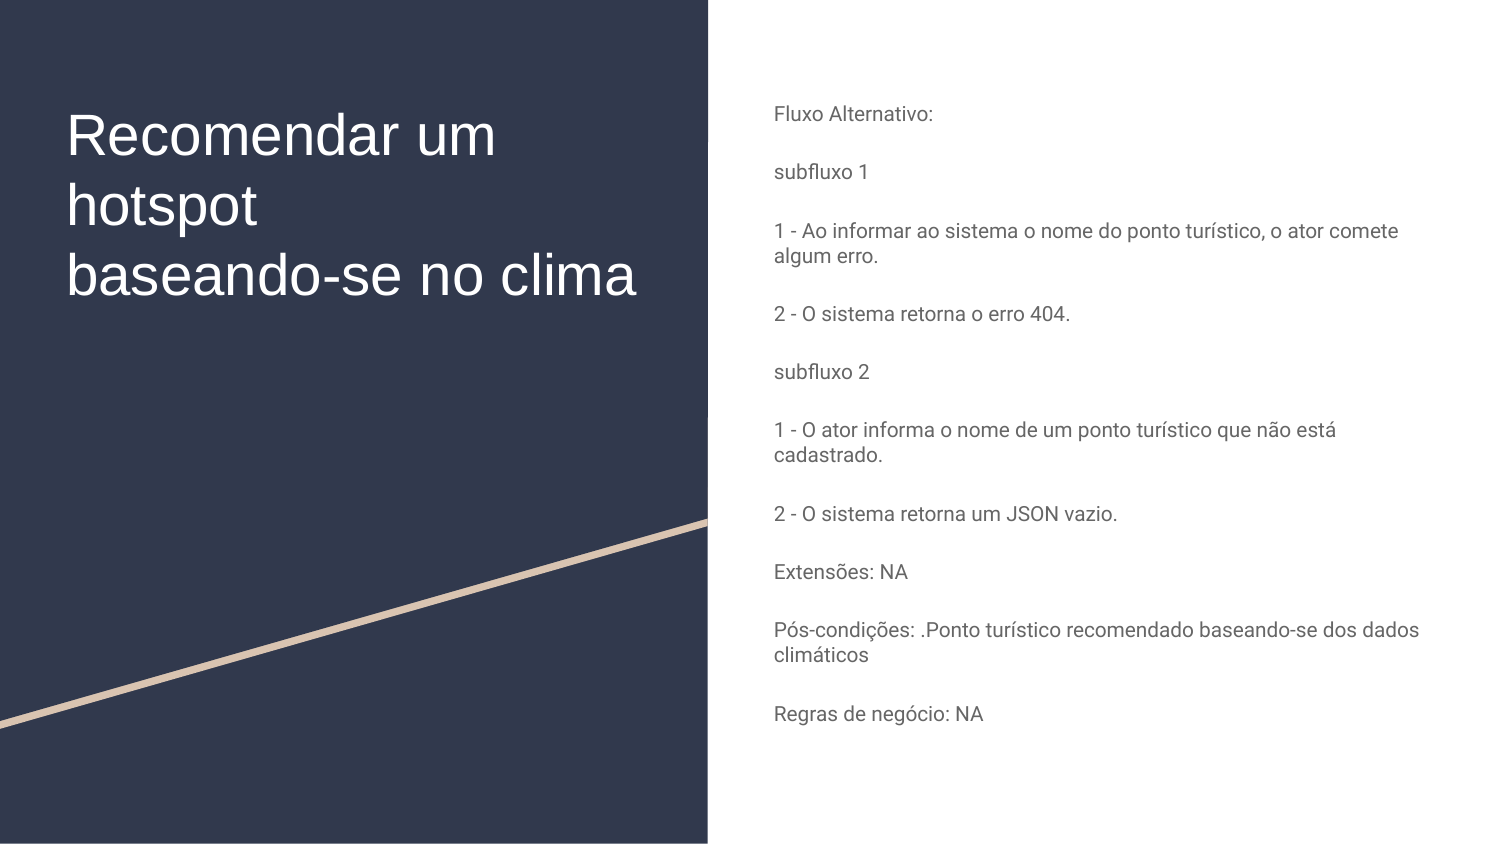

# Recomendar um hotspot
baseando-se no clima

Fluxo Alternativo:
subfluxo 1
1 - Ao informar ao sistema o nome do ponto turístico, o ator comete algum erro.
2 - O sistema retorna o erro 404.
subfluxo 2
1 - O ator informa o nome de um ponto turístico que não está cadastrado.
2 - O sistema retorna um JSON vazio.
Extensões:​ NA
Pós-condições: .​Ponto turístico recomendado baseando-se dos dados climáticos
Regras de negócio: NA